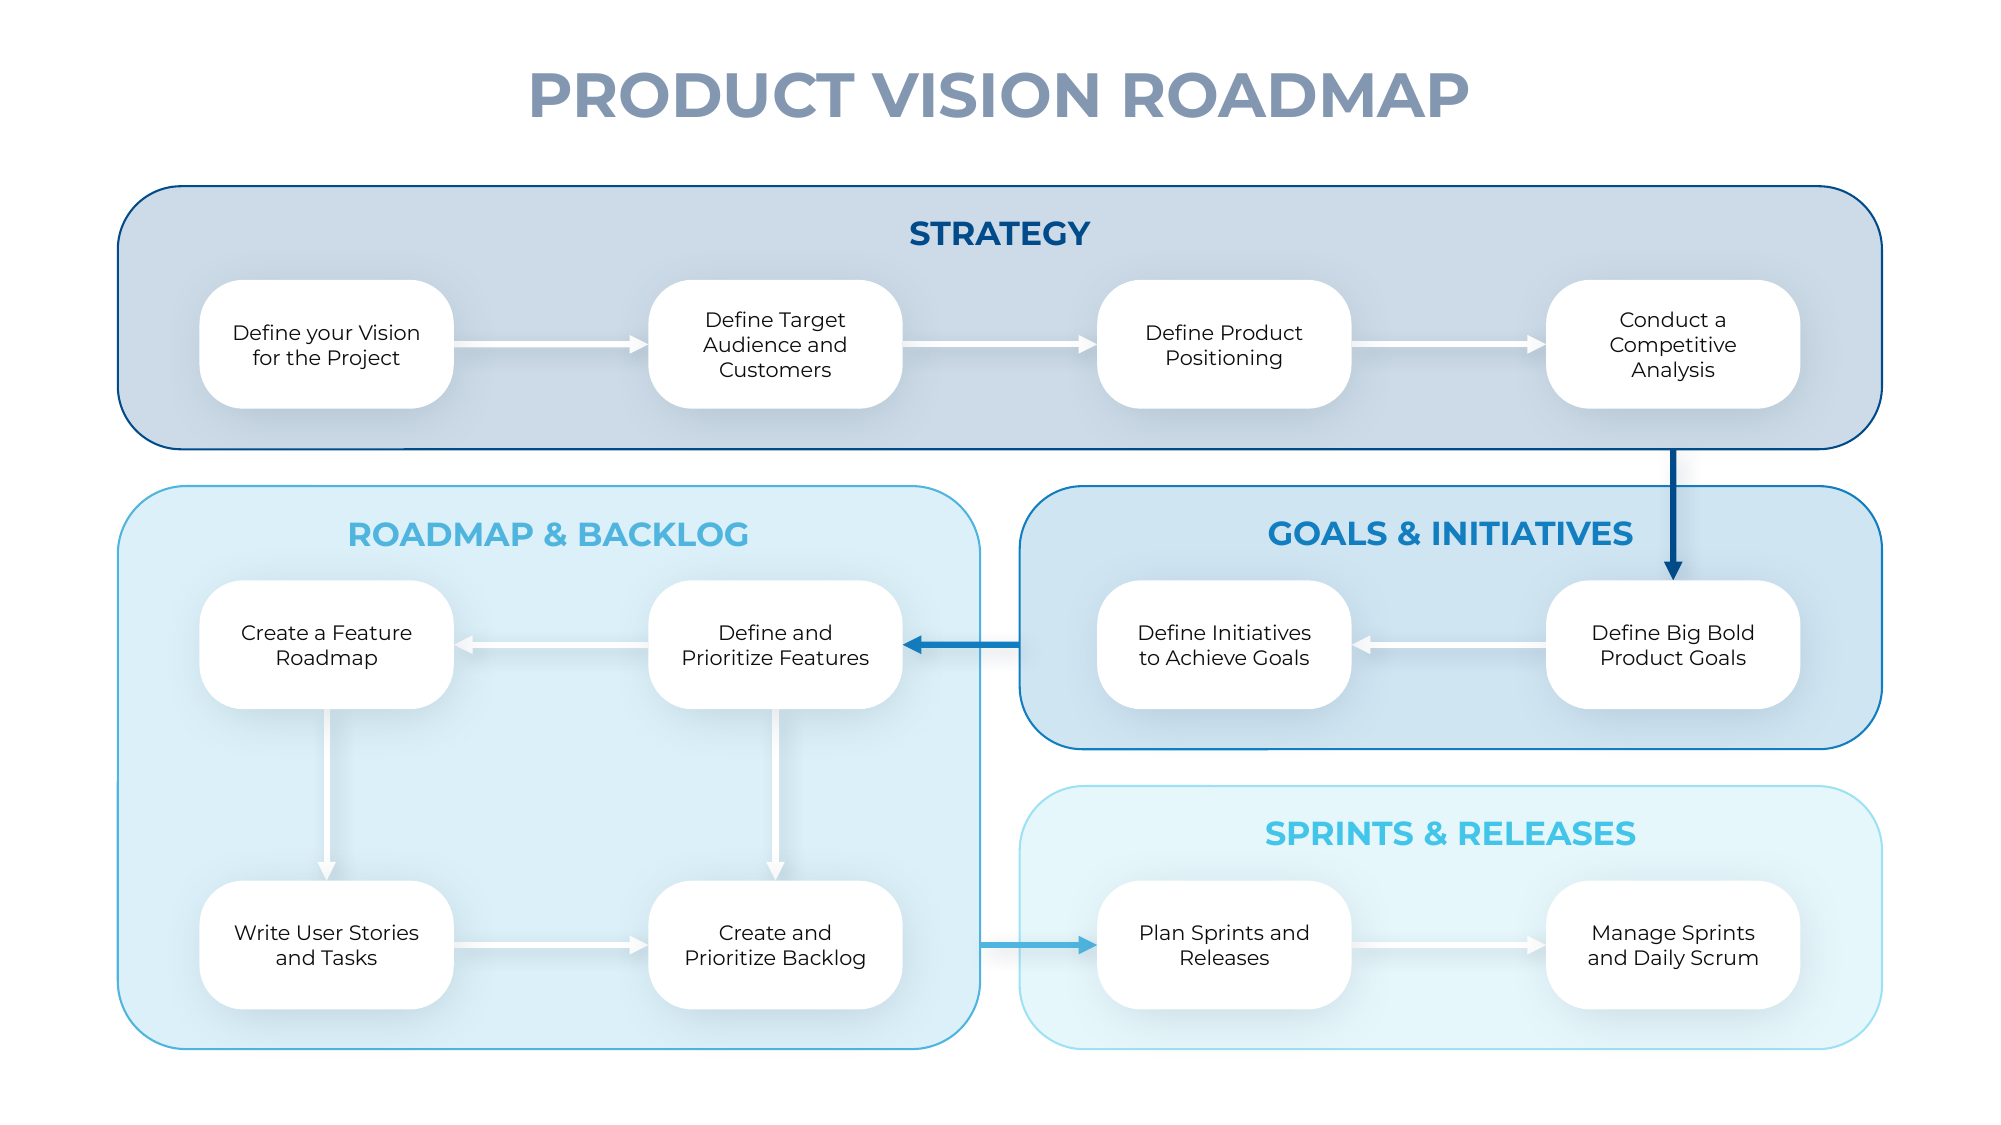

PRODUCT VISION ROADMAP
STRATEGY
Define your Vision for the Project
Define Target Audience and Customers
Define Product Positioning
Conduct a Competitive Analysis
ROADMAP & BACKLOG
GOALS & INITIATIVES
Create a Feature Roadmap
Define and Prioritize Features
Define Initiatives to Achieve Goals
Define Big Bold Product Goals
SPRINTS & RELEASES
Write User Stories and Tasks
Create and Prioritize Backlog
Plan Sprints and Releases
Manage Sprints and Daily Scrum